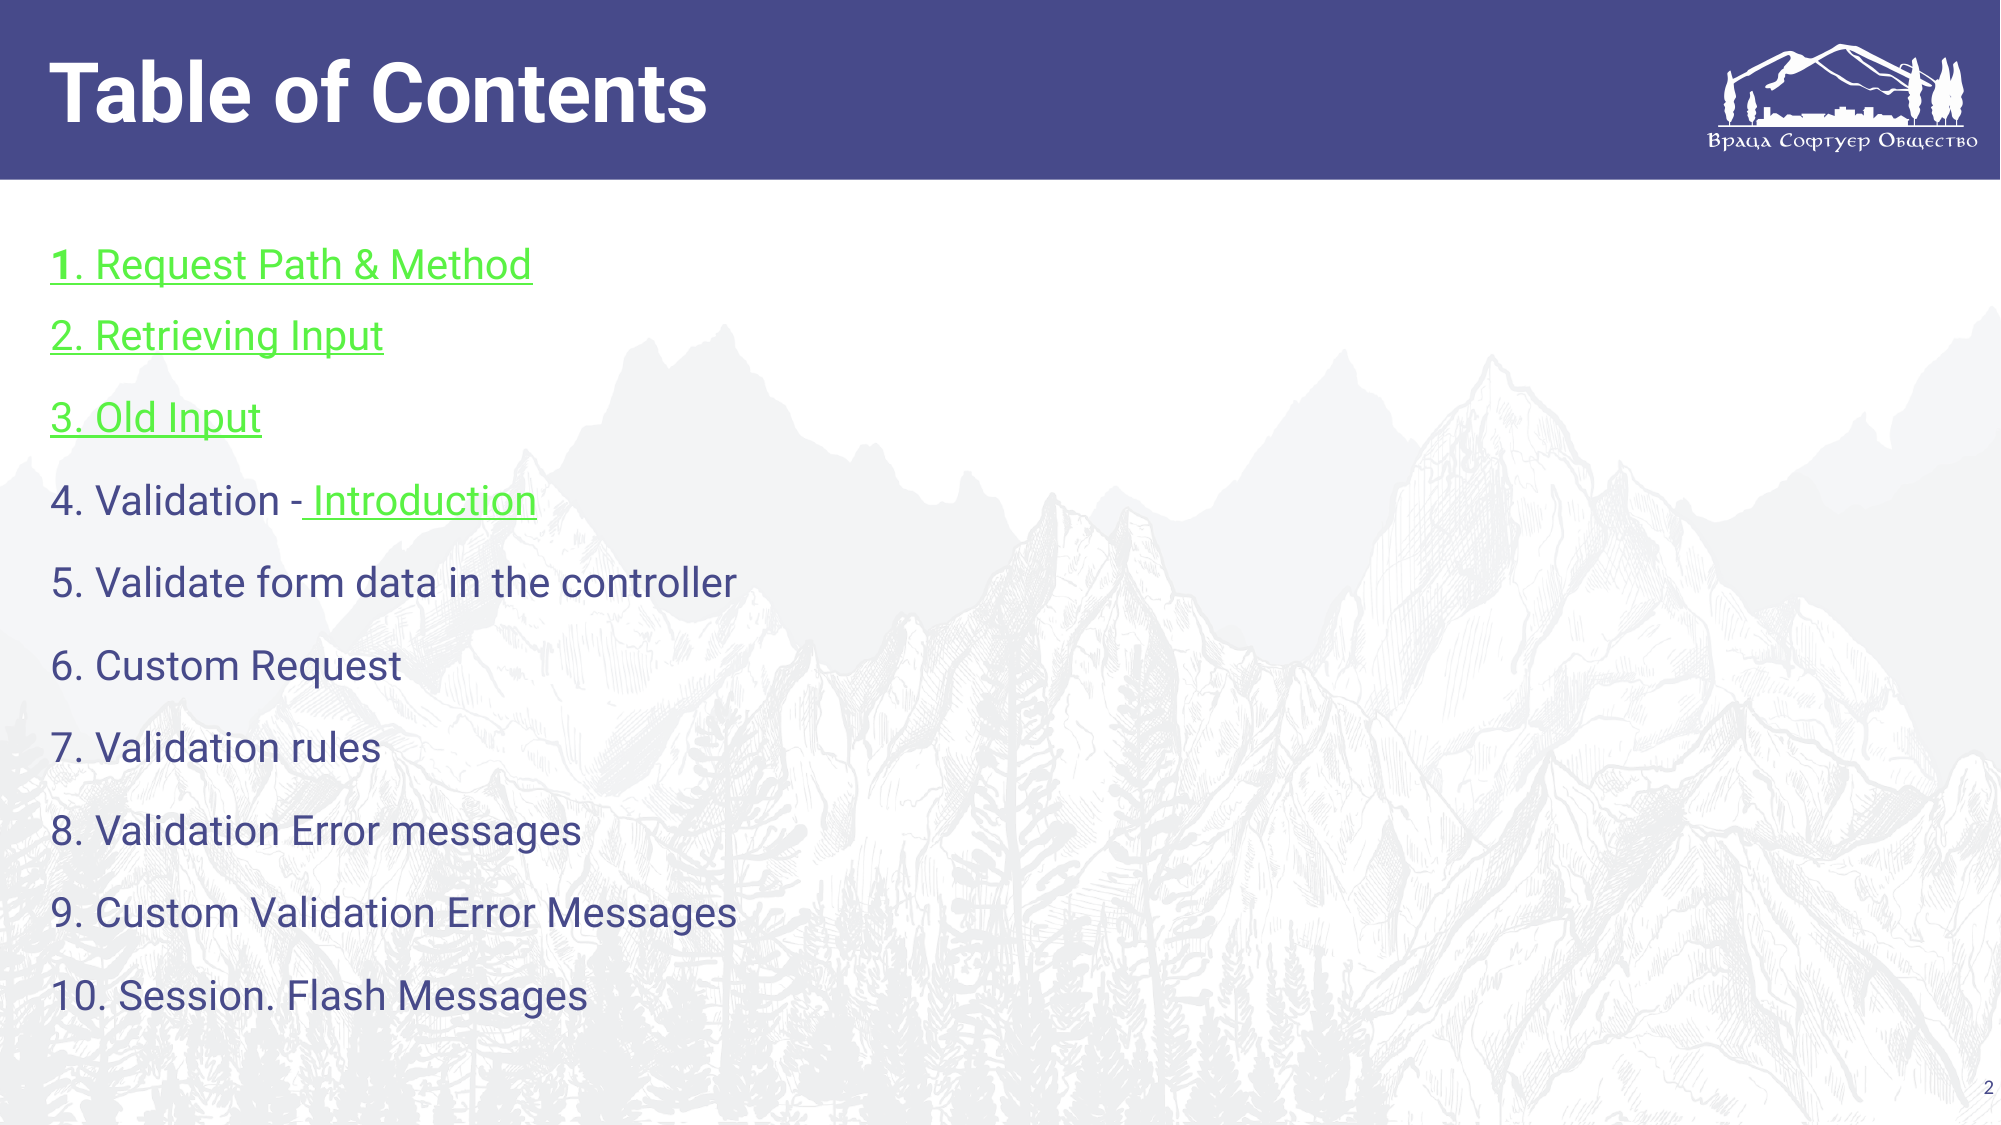

# Table of Contents
1. Request Path & Method
2. Retrieving Input
3. Old Input
4. Validation - Introduction
5. Validate form data in the controller
6. Custom Request
7. Validation rules
8. Validation Error messages
9. Custom Validation Error Messages
10. Session. Flash Messages

2